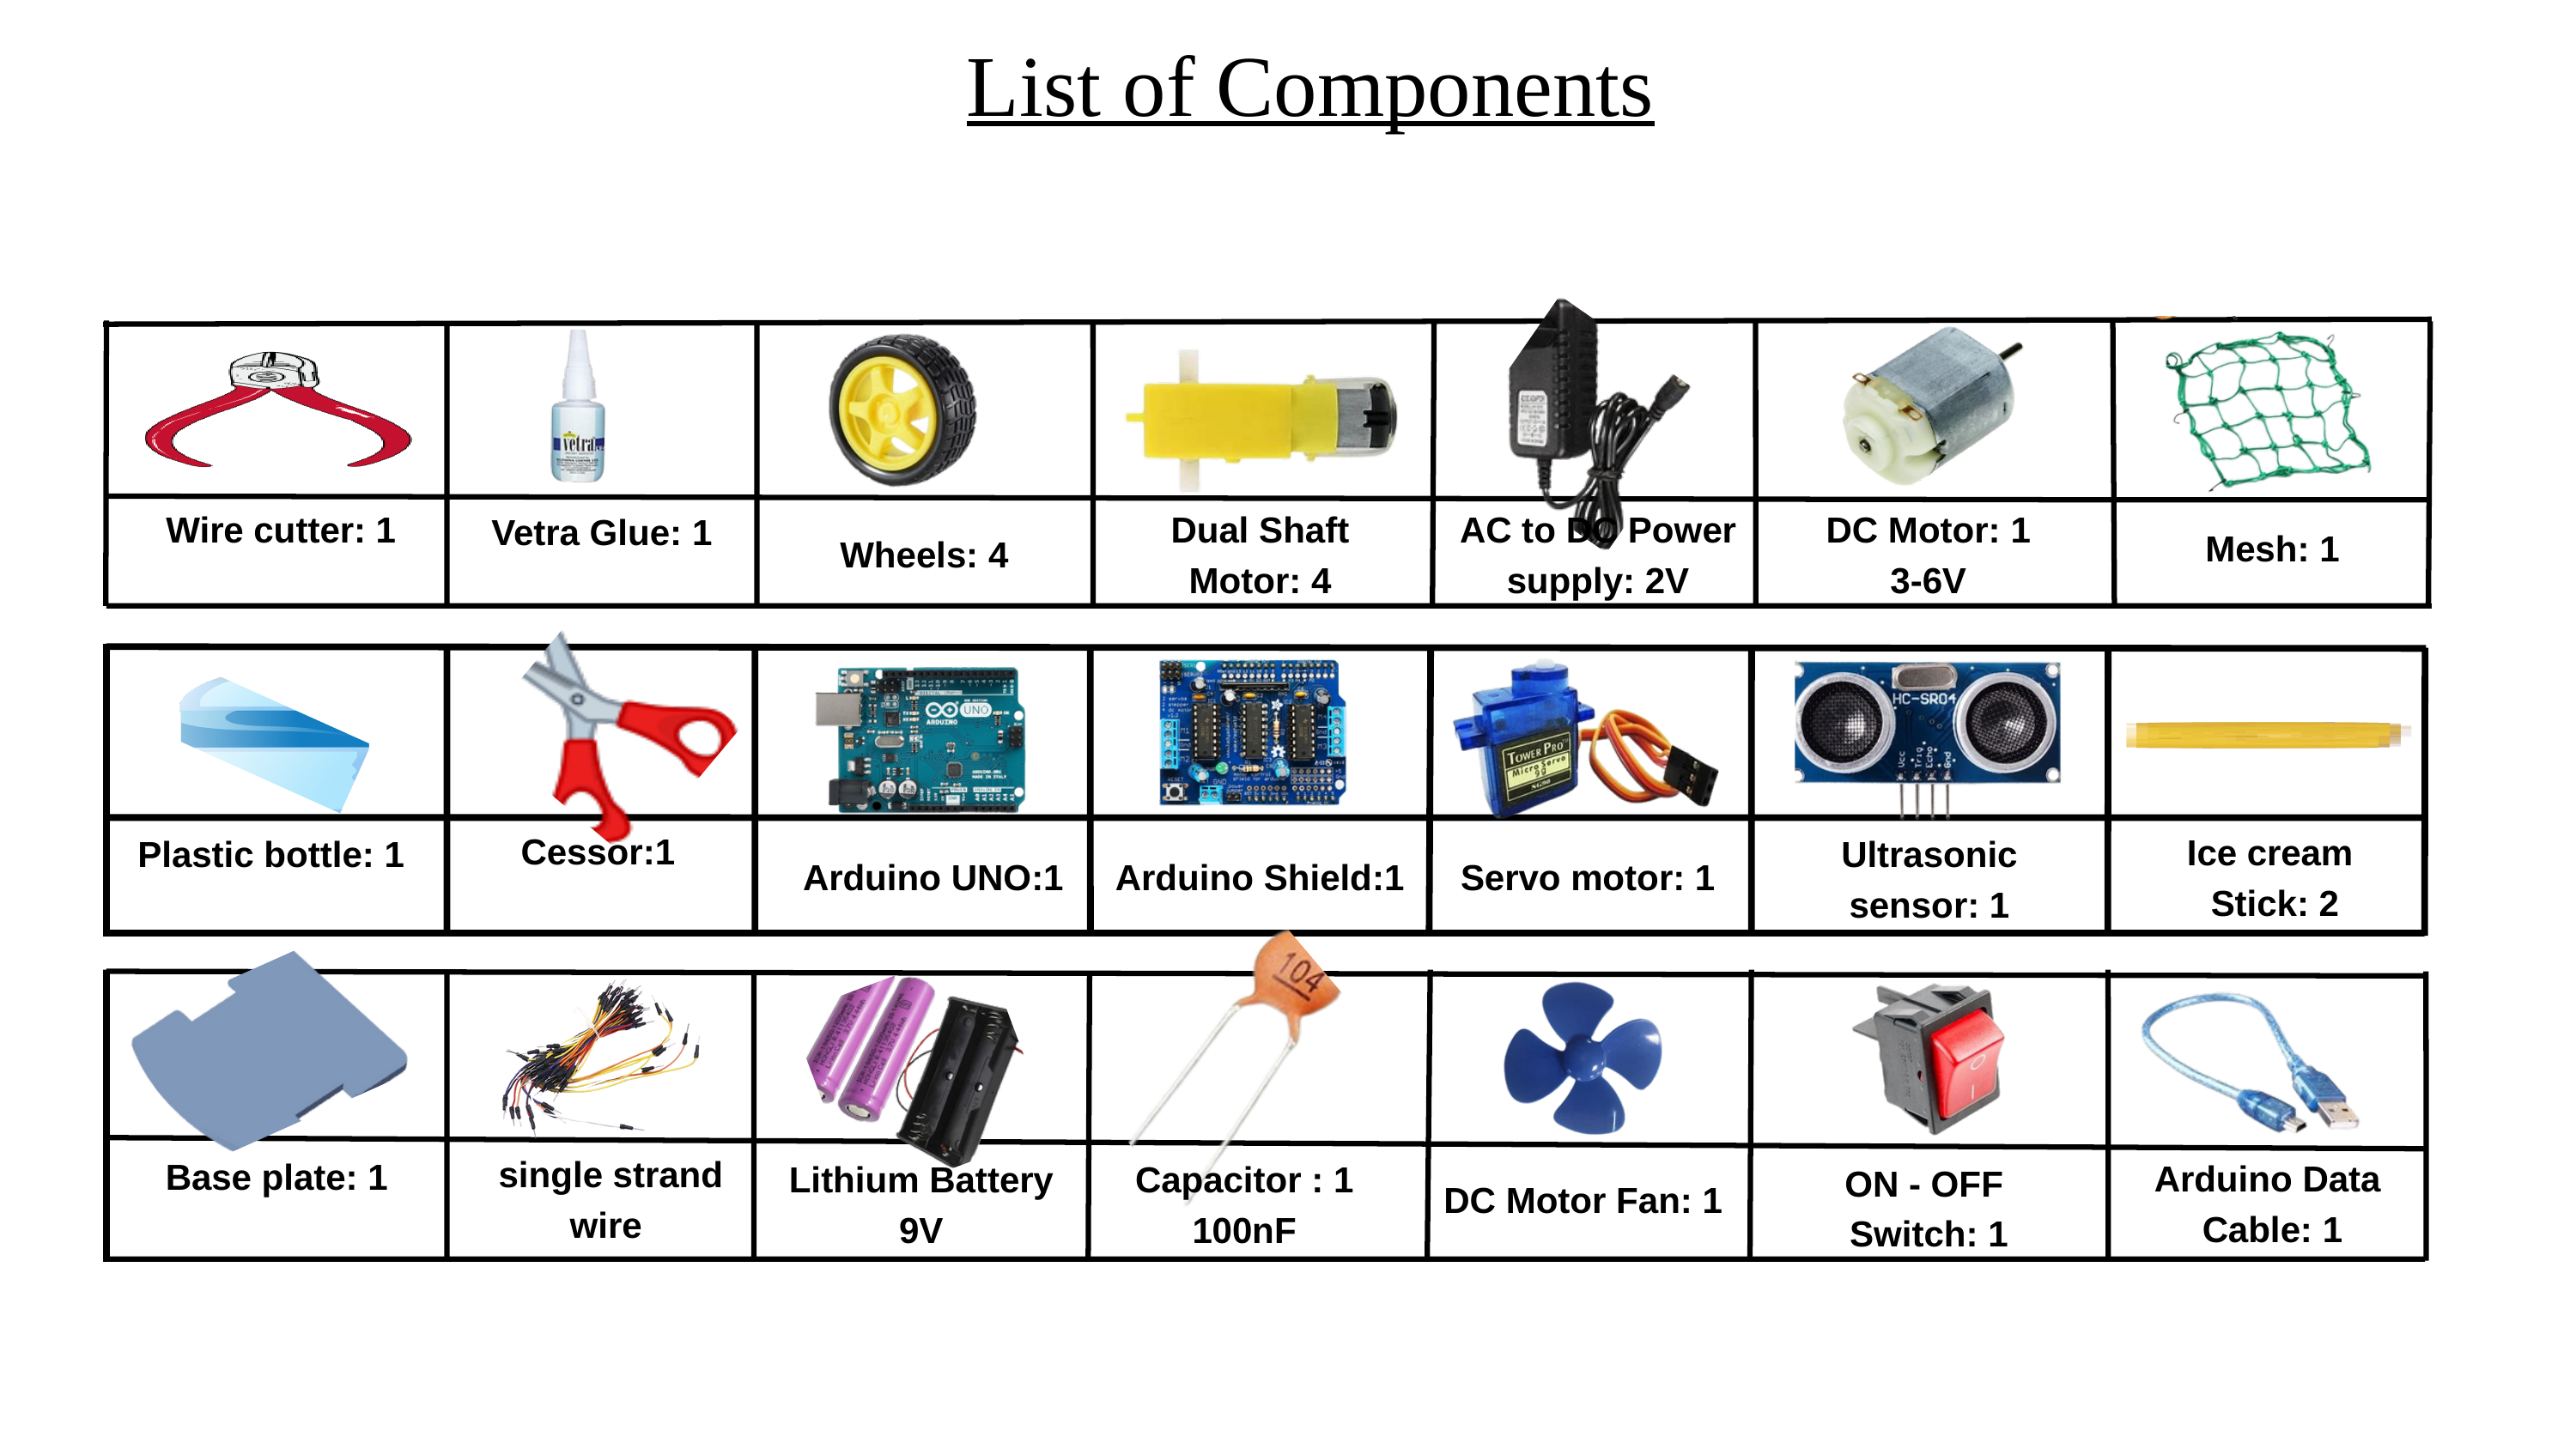

List of Components

Wire cutter: 1
Dual Shaft Motor: 4
AC to DC Power supply: 2V
DC Motor: 1
3-6V

Vetra Glue: 1
Mesh: 1
Wheels: 4

Cessor:1
Ice cream
Stick: 2
Plastic bottle: 1
Ultrasonic sensor: 1
Arduino UNO:1
Arduino Shield:1
Servo motor: 1

single strand wire
Base plate: 1
Arduino Data
Cable: 1
Lithium Battery
9V
Capacitor : 1
100nF
ON - OFF
Switch: 1
DC Motor Fan: 1